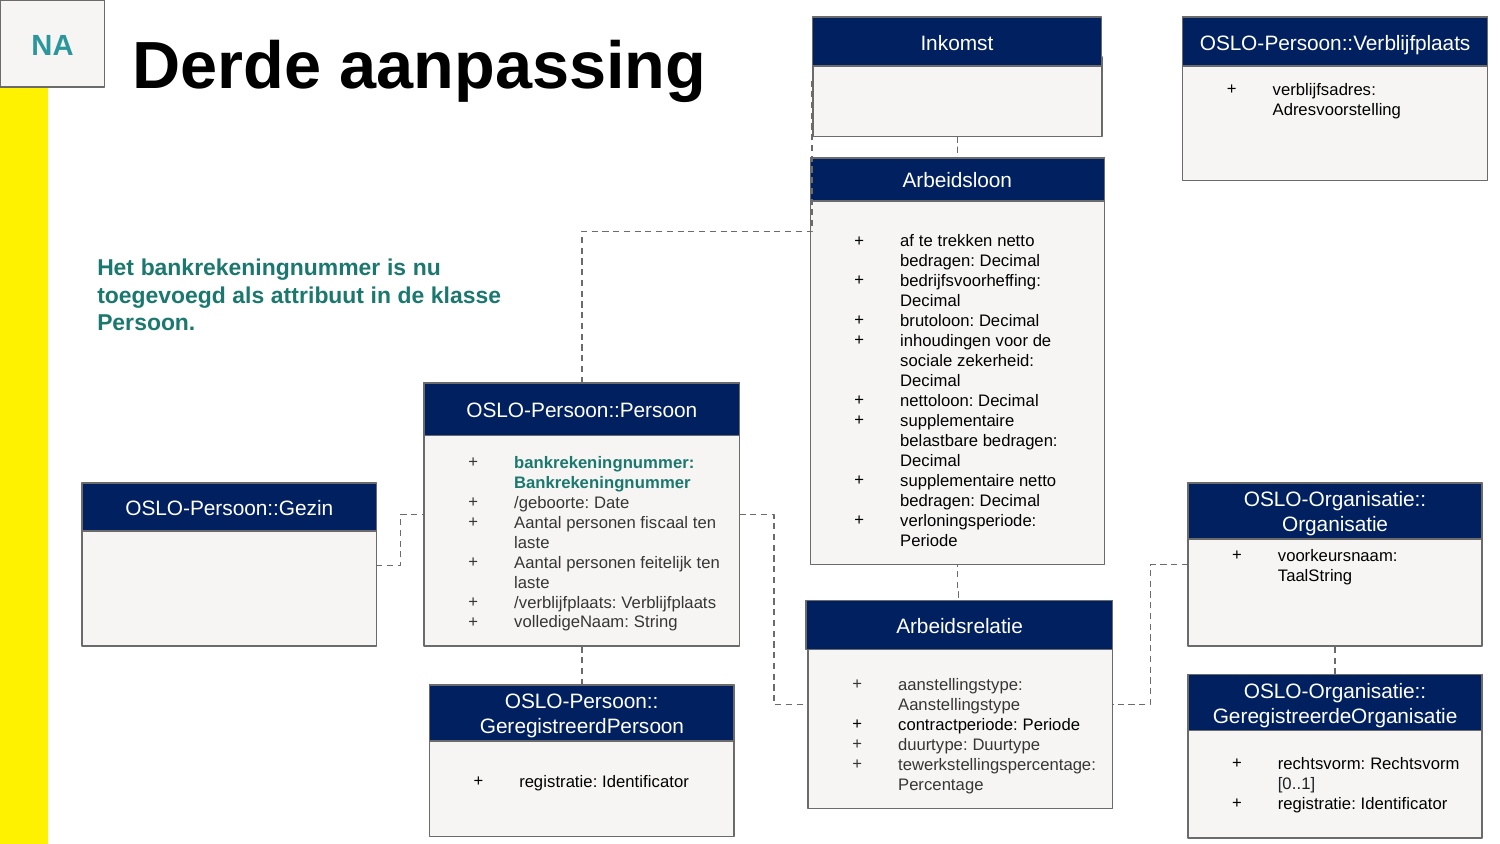

NA
Derde aanpassing
verblijfsadres: Adresvoorstelling
OSLO-Persoon::Verblijfplaats
Inkomst

af te trekken netto bedragen: Decimal
bedrijfsvoorheffing: Decimal
brutoloon: Decimal
inhoudingen voor de sociale zekerheid: Decimal
nettoloon: Decimal
supplementaire belastbare bedragen: Decimal
supplementaire netto bedragen: Decimal
verloningsperiode: Periode
Arbeidsloon
Het bankrekeningnummer is nu toegevoegd als attribuut in de klasse Persoon.
bankrekeningnummer: Bankrekeningnummer
/geboorte: Date
Aantal personen fiscaal ten laste
Aantal personen feitelijk ten laste
/verblijfplaats: Verblijfplaats
volledigeNaam: String
OSLO-Persoon::Persoon
OSLO-Persoon::Gezin

voorkeursnaam: TaalString
OSLO-Organisatie::
Organisatie
Arbeidsrelatie
aanstellingstype: Aanstellingstype
contractperiode: Periode
duurtype: Duurtype
tewerkstellingspercentage: Percentage
rechtsvorm: Rechtsvorm [0..1]
registratie: Identificator

OSLO-Organisatie::
GeregistreerdeOrganisatie

registratie: Identificator
OSLO-Persoon::
GeregistreerdPersoon